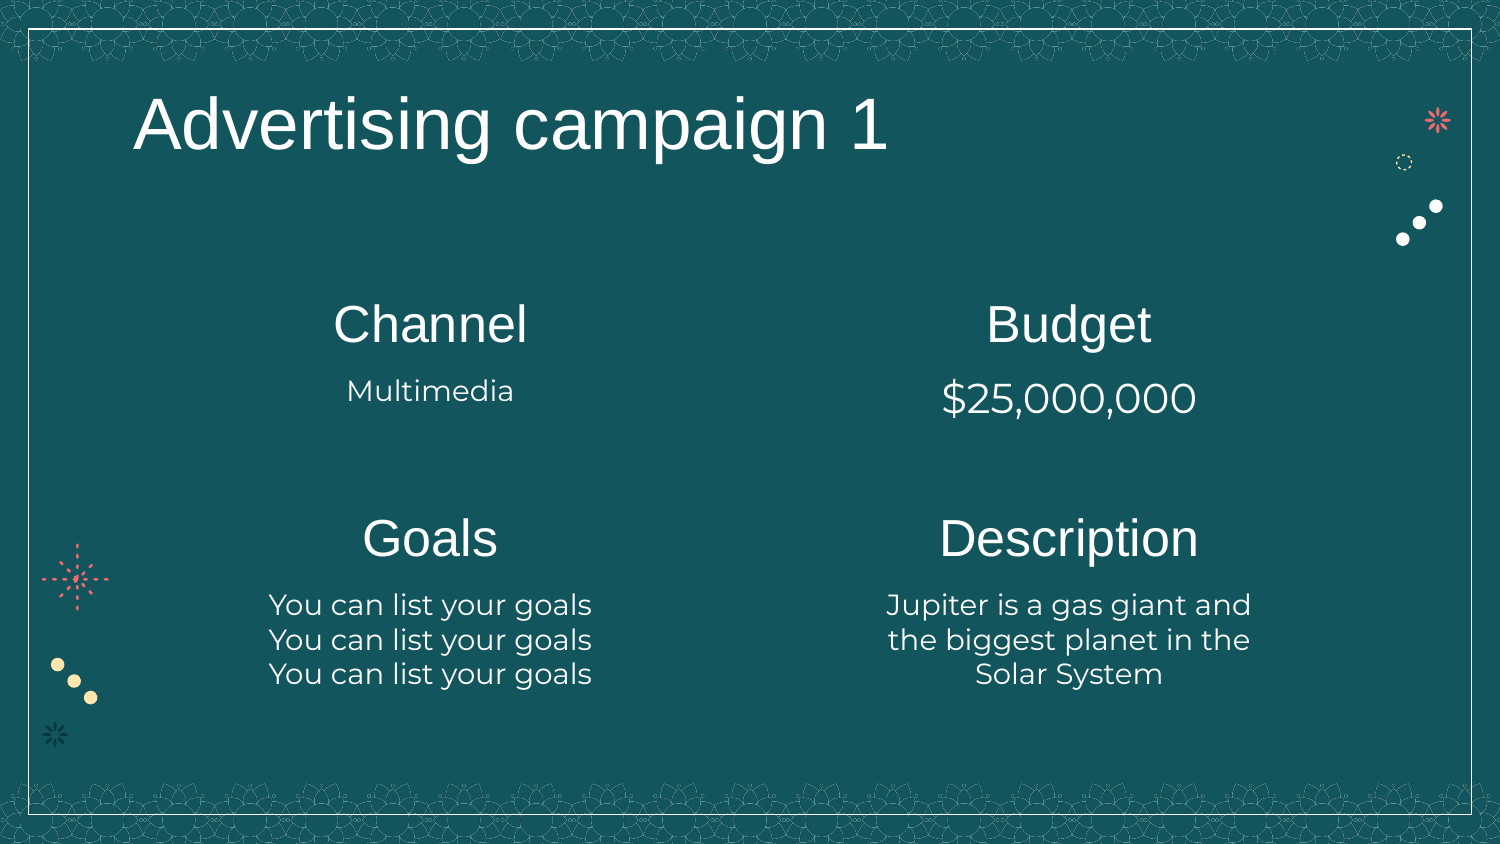

# Advertising campaign 1
Channel
Budget
Multimedia
$25,000,000
Description
Goals
Jupiter is a gas giant and the biggest planet in the Solar System
You can list your goals
You can list your goals
You can list your goals